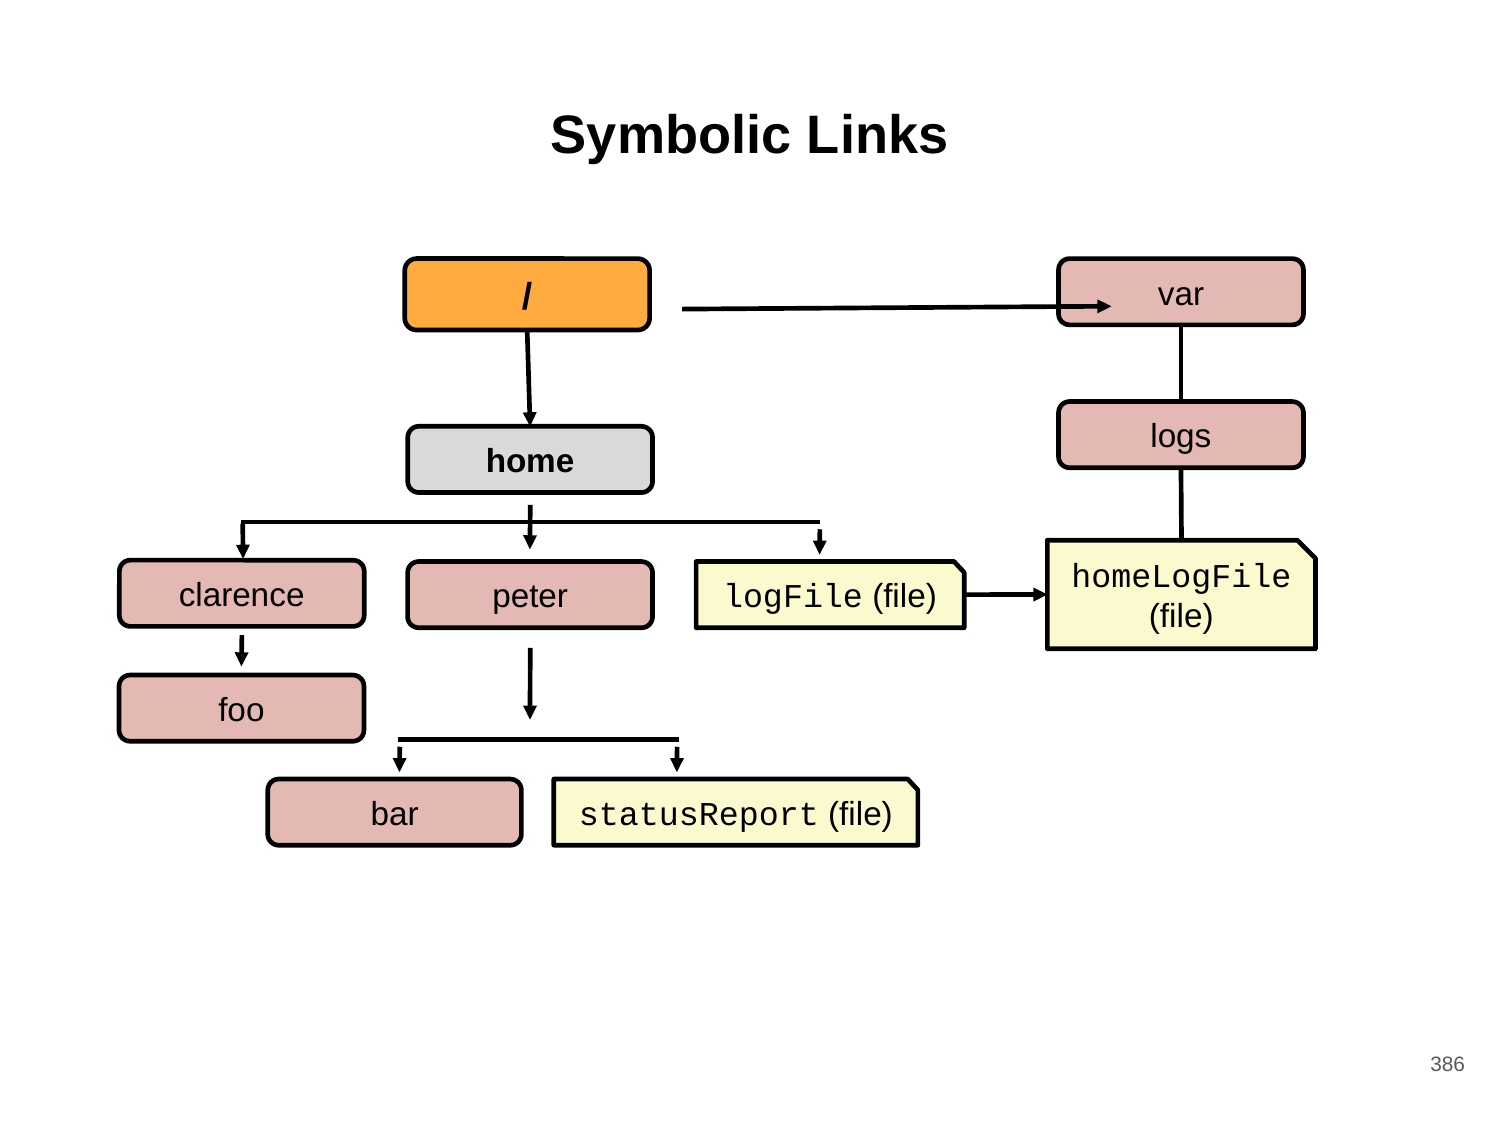

# Symbolic Links
var
/
home
clarence
logFile (file)
peter
foo
statusReport (file)
bar
logs
homeLogFile
(file)
386